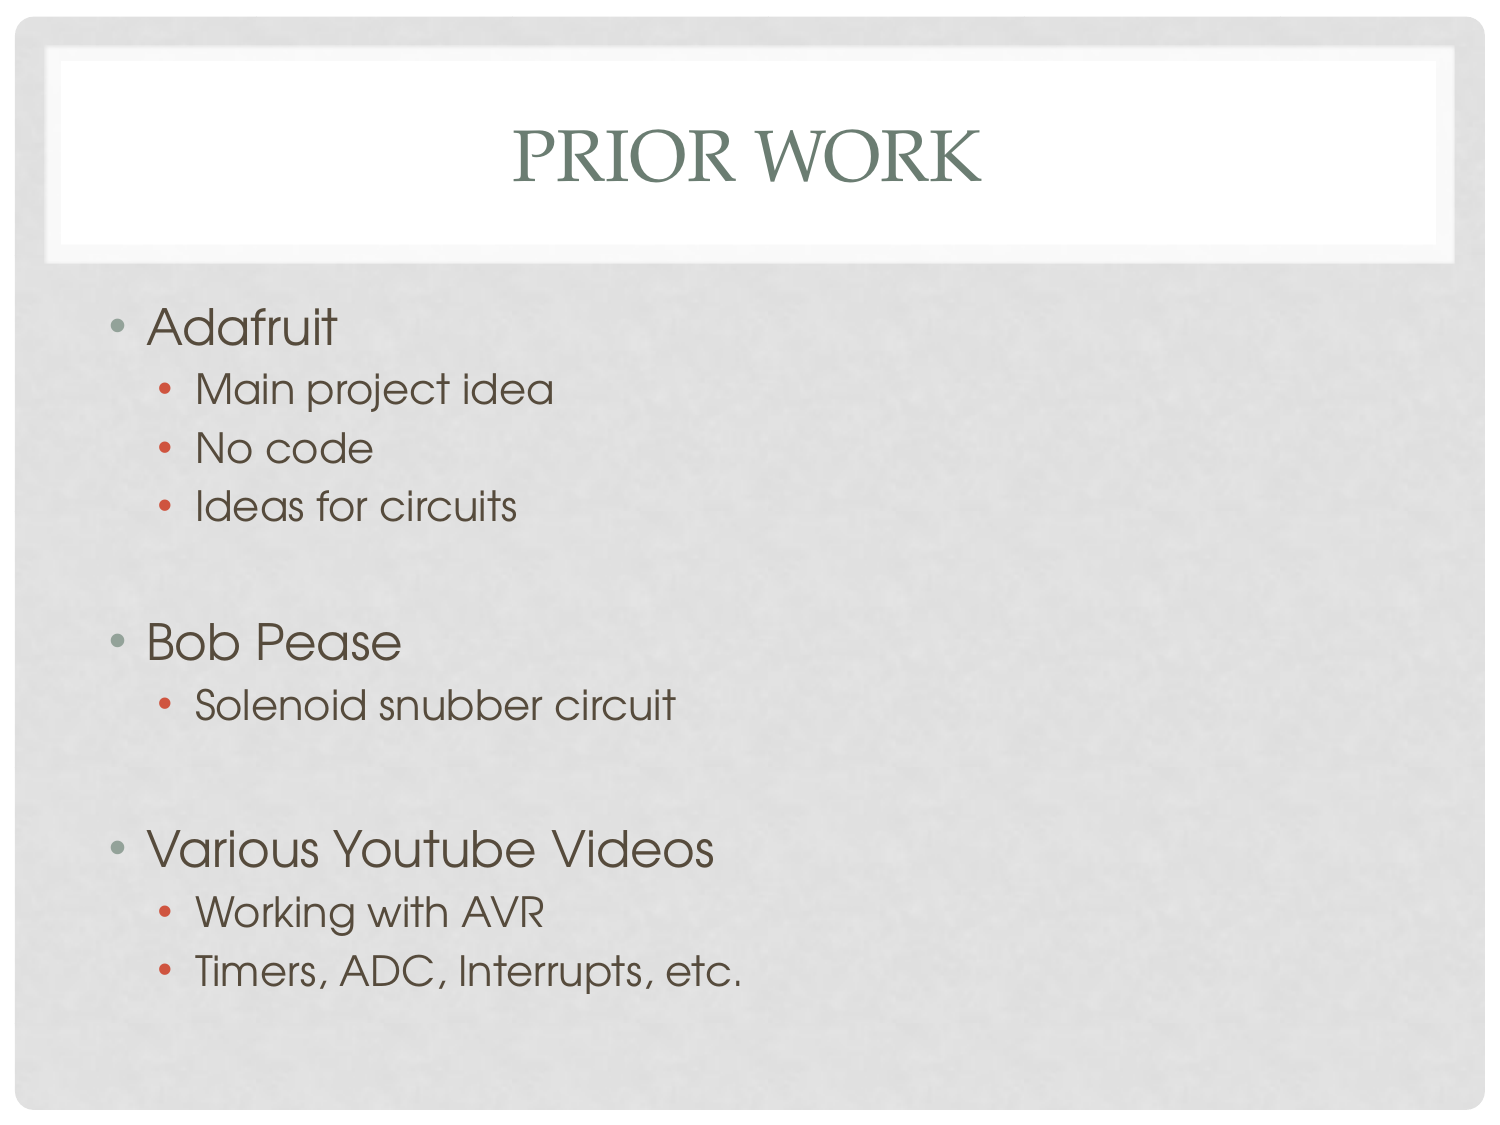

# Prior Work
Adafruit
Main project idea
No code
Ideas for circuits

Bob Pease
Solenoid snubber circuit

Various Youtube Videos
Working with AVR
Timers, ADC, Interrupts, etc.